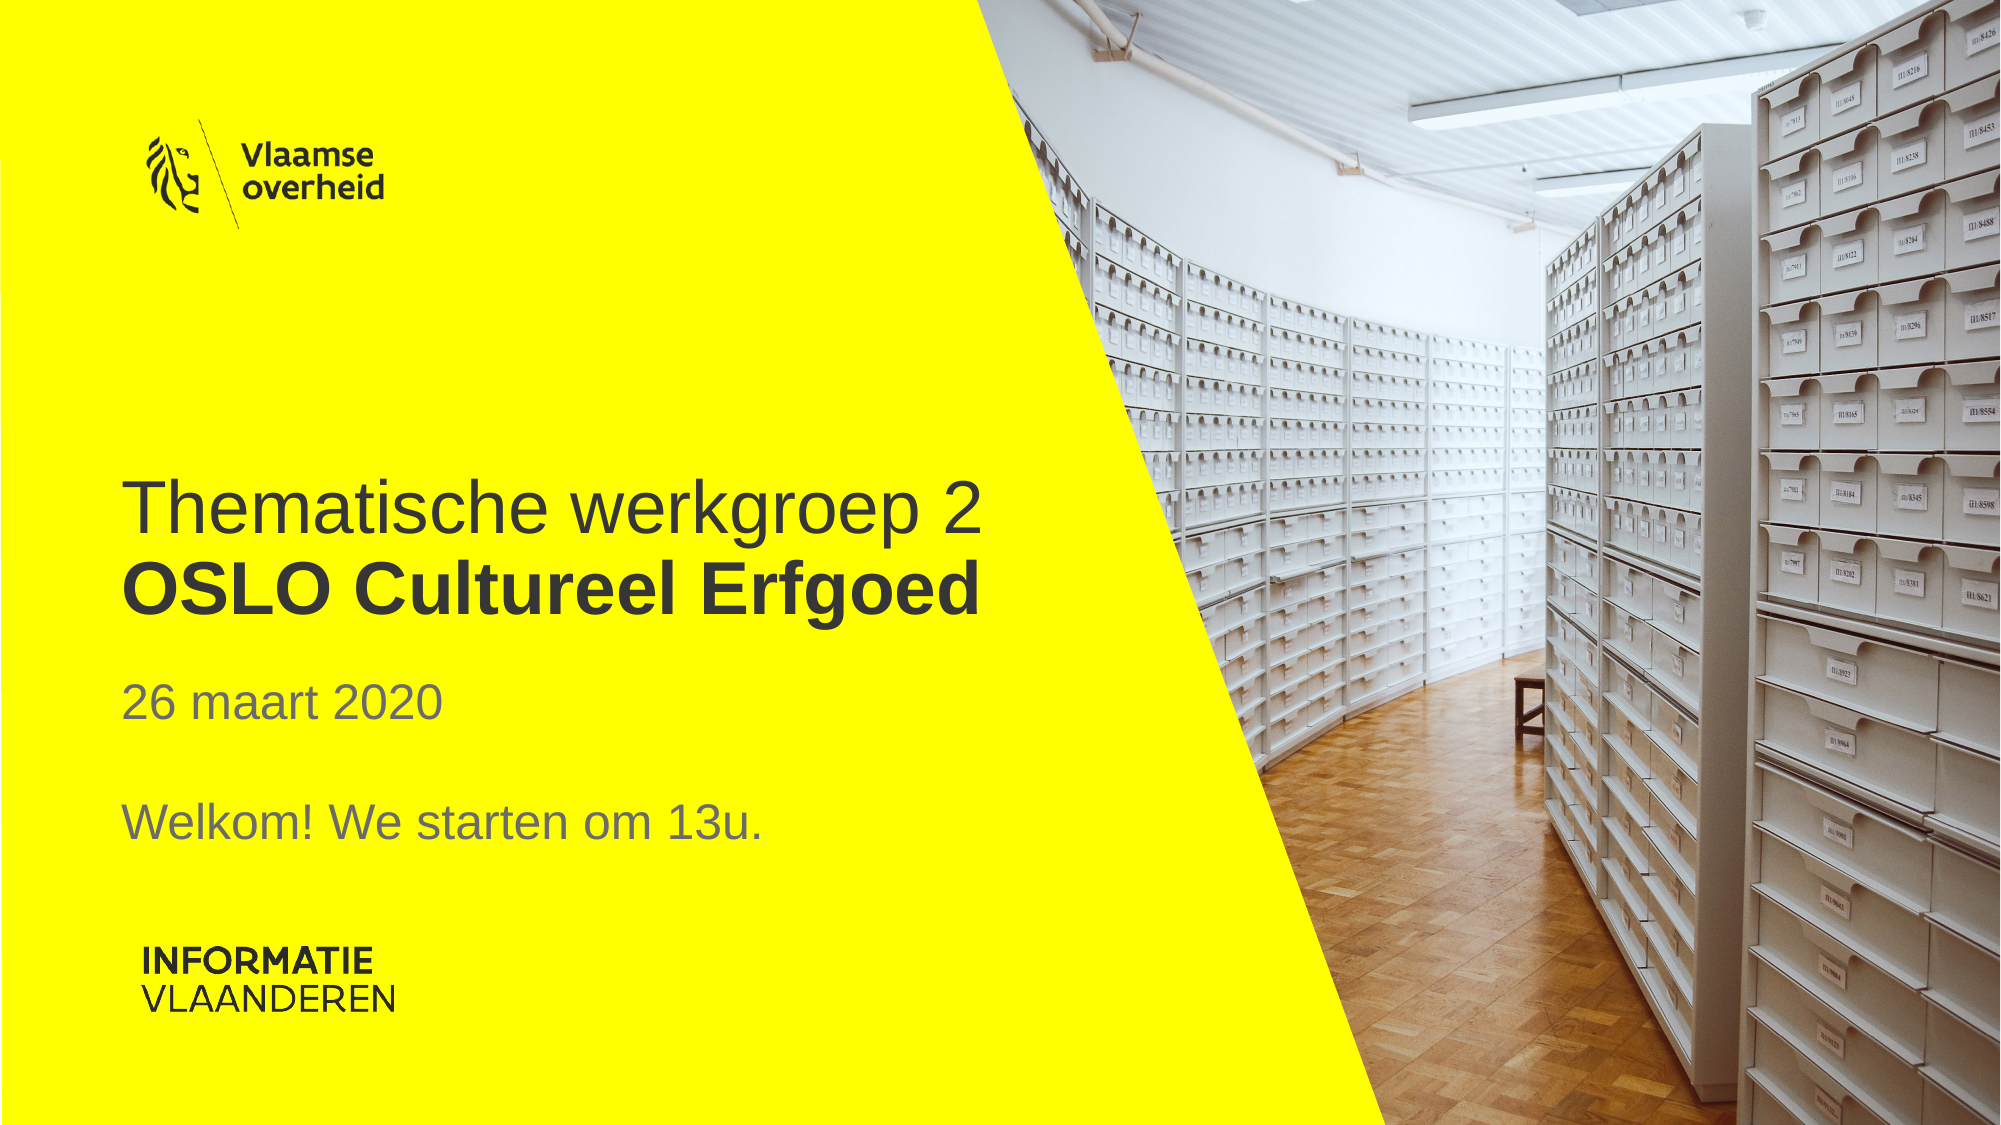

# Thematische werkgroep 2 OSLO Cultureel Erfgoed
26 maart 2020

Welkom! We starten om 13u.